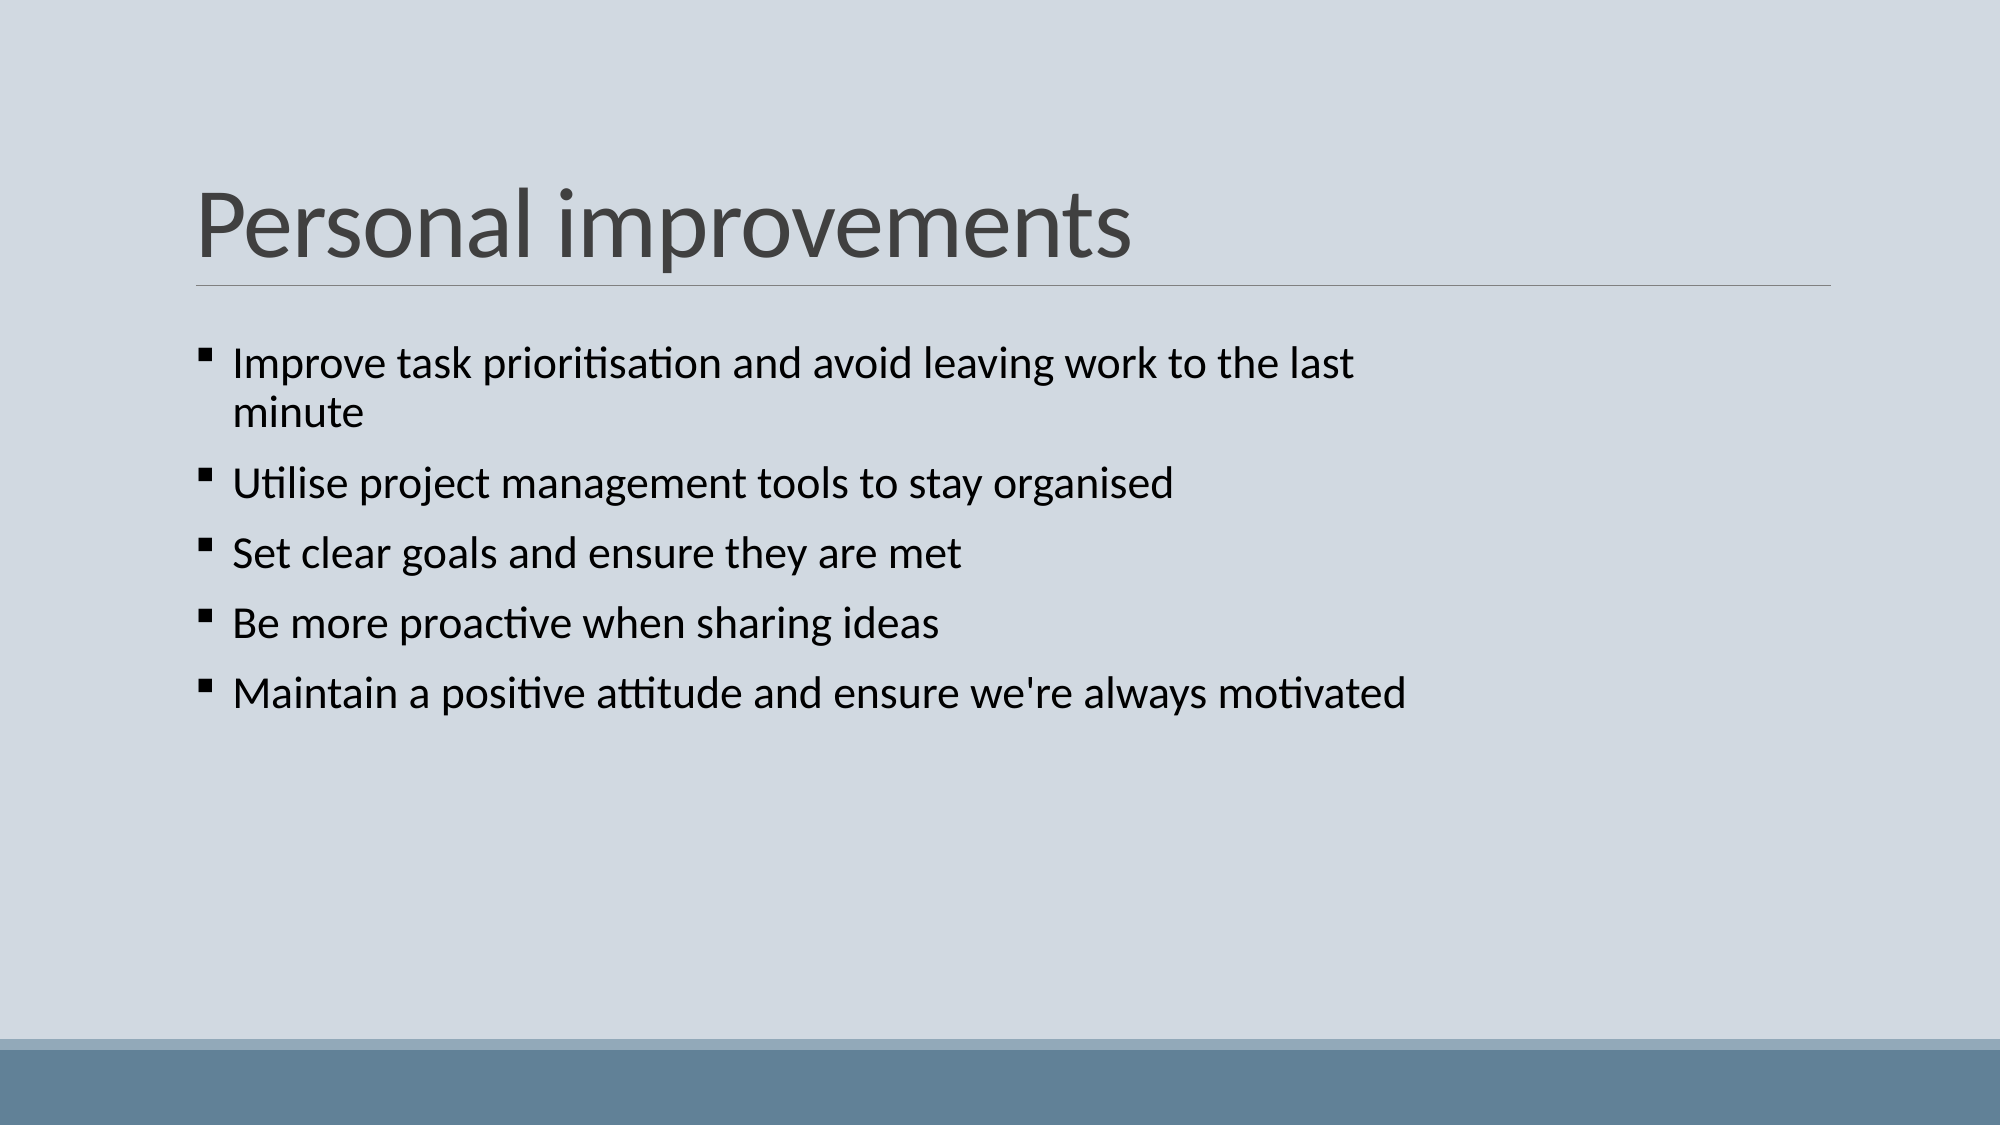

# Personal improvements
Improve task prioritisation and avoid leaving work to the last minute
Utilise project management tools to stay organised
Set clear goals and ensure they are met
Be more proactive when sharing ideas
Maintain a positive attitude and ensure we're always motivated